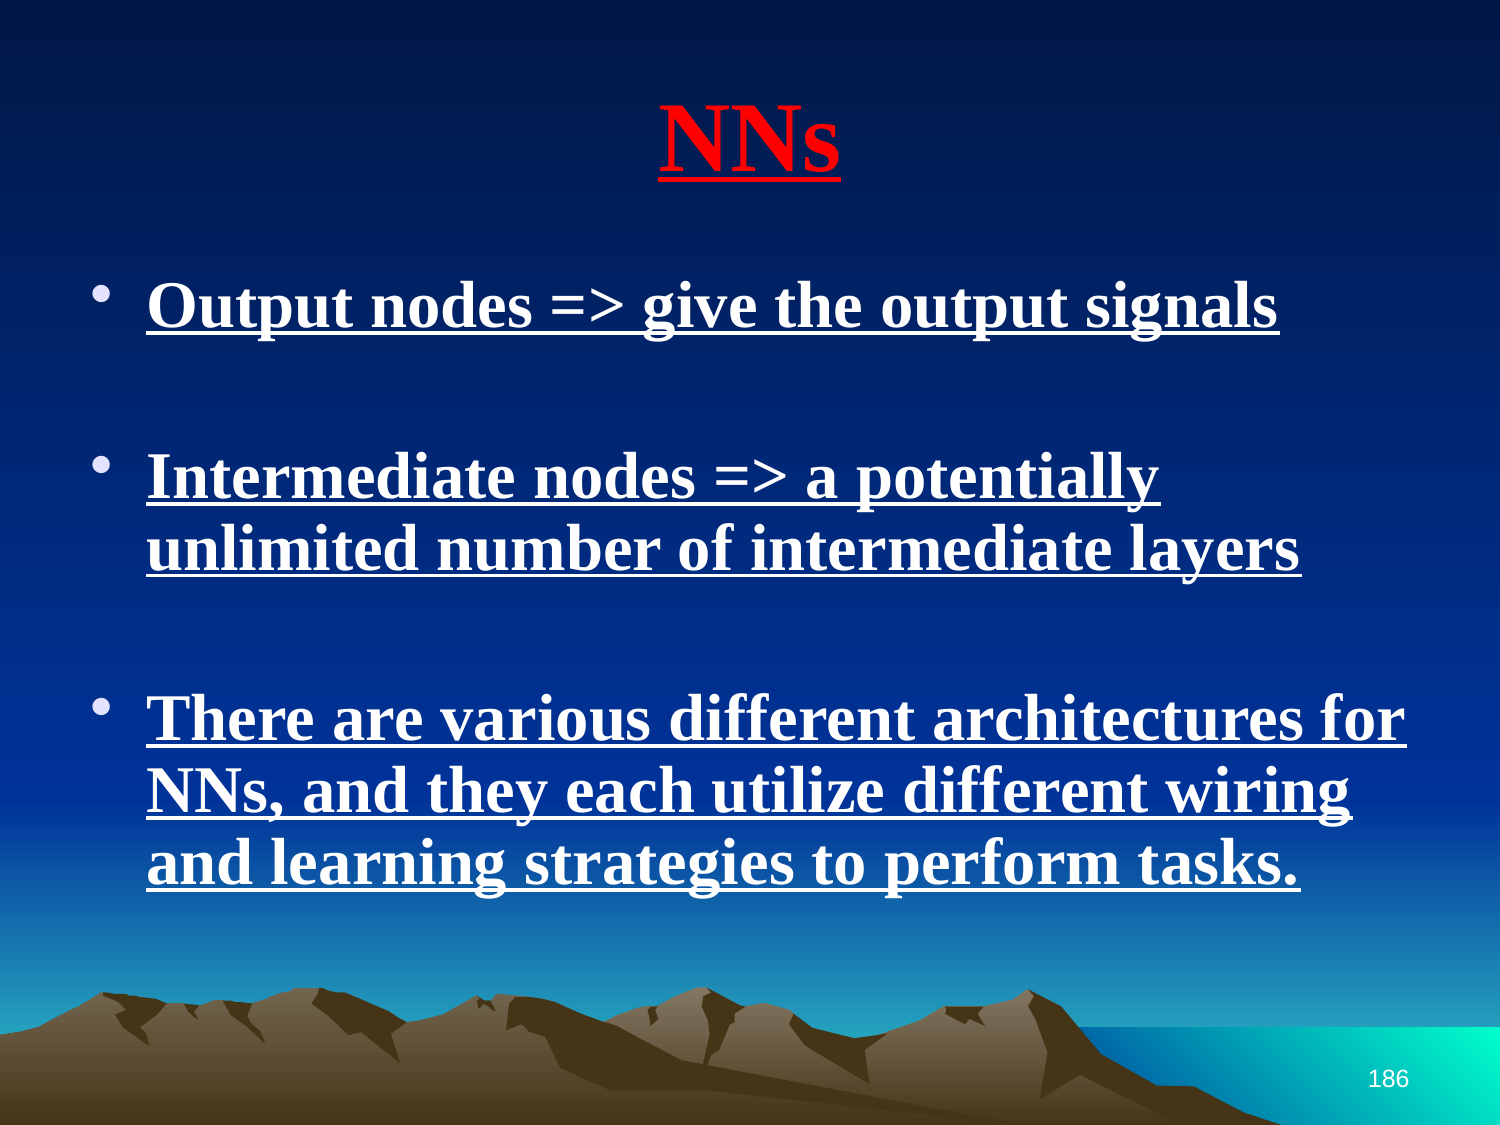

# NNs
Output nodes => give the output signals

Intermediate nodes => a potentially unlimited number of intermediate layers

There are various different architectures for NNs, and they each utilize different wiring and learning strategies to perform tasks.

186